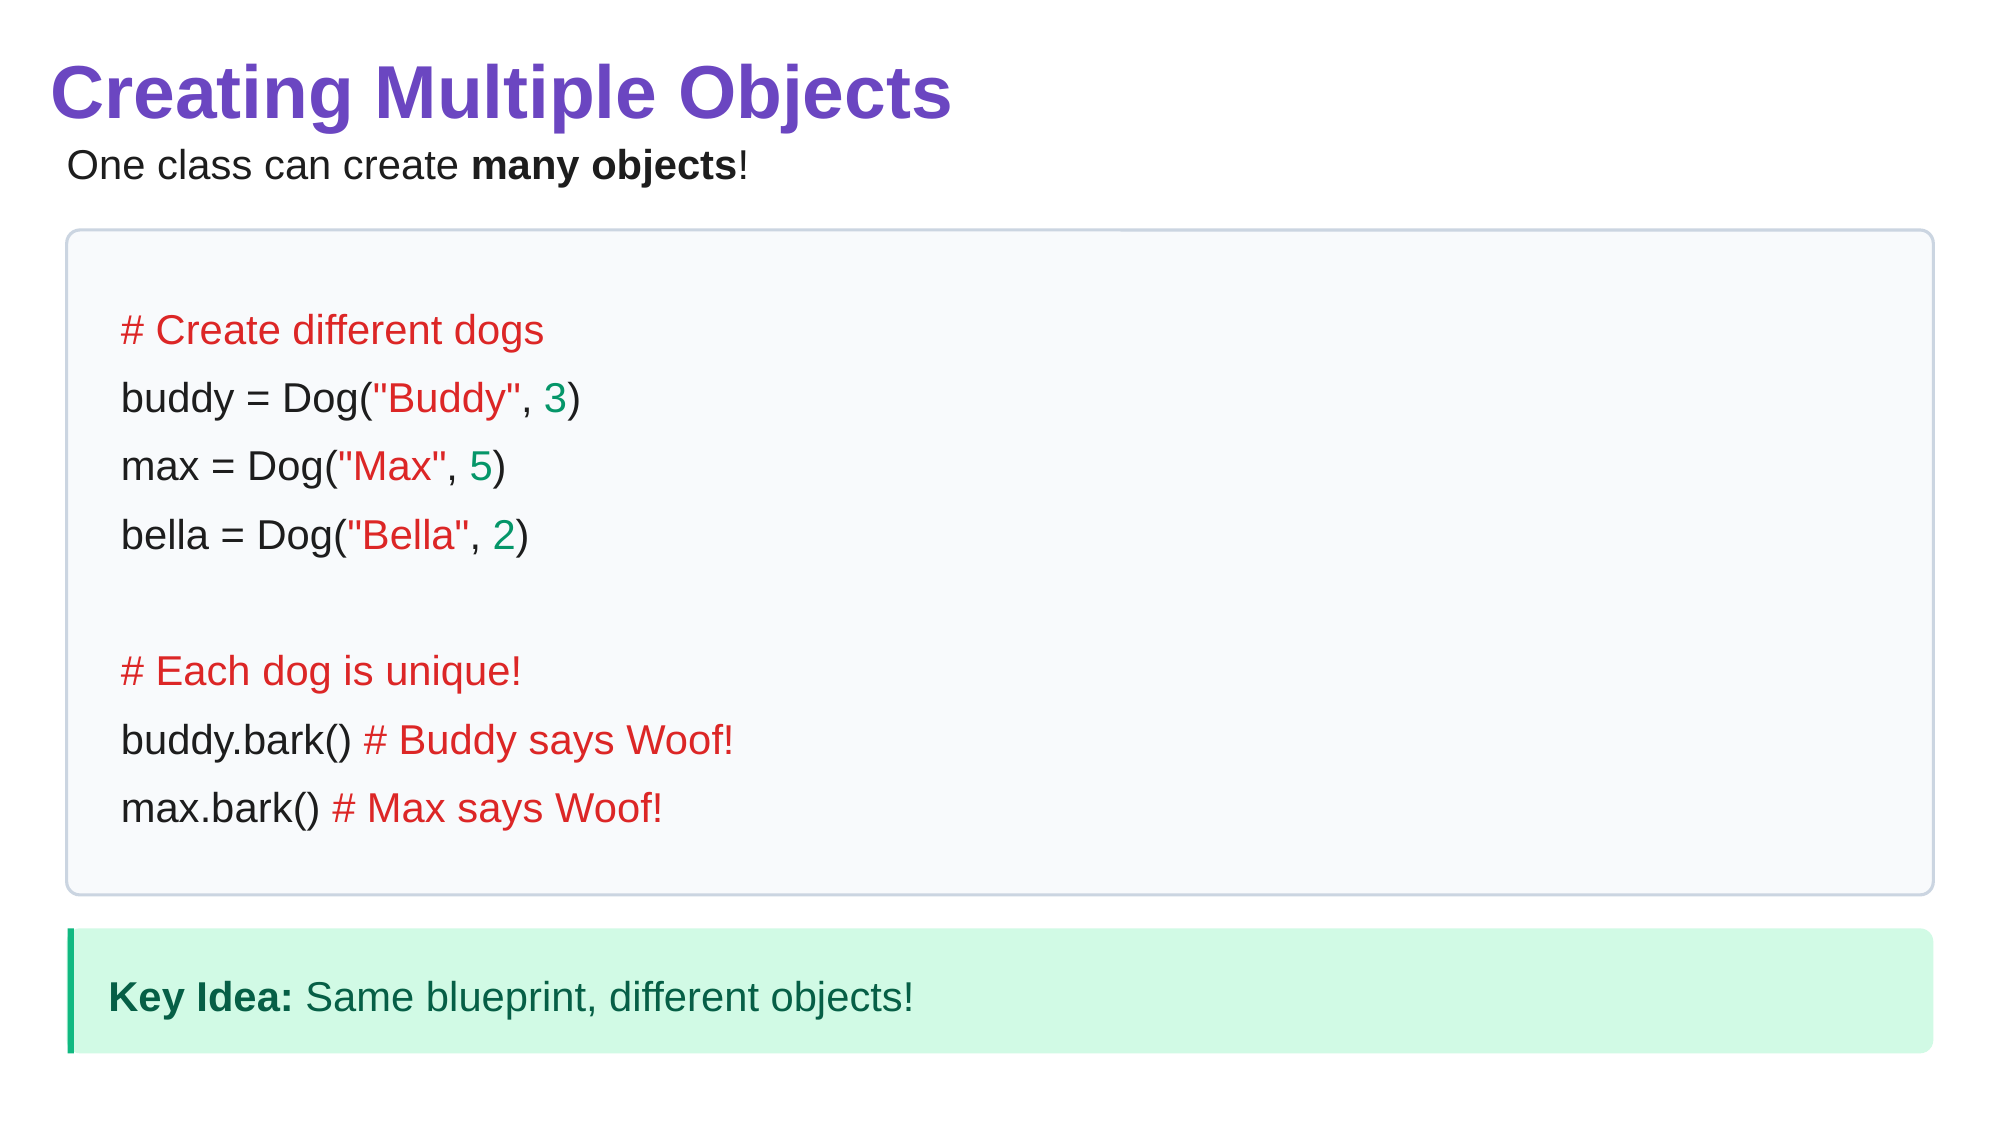

Creating Multiple Objects
One class can create many objects!

# Create different dogs
buddy = Dog("Buddy", 3)
max = Dog("Max", 5)
bella = Dog("Bella", 2)
# Each dog is unique!
buddy.bark() # Buddy says Woof!
max.bark() # Max says Woof!

Key Idea: Same blueprint, different objects!